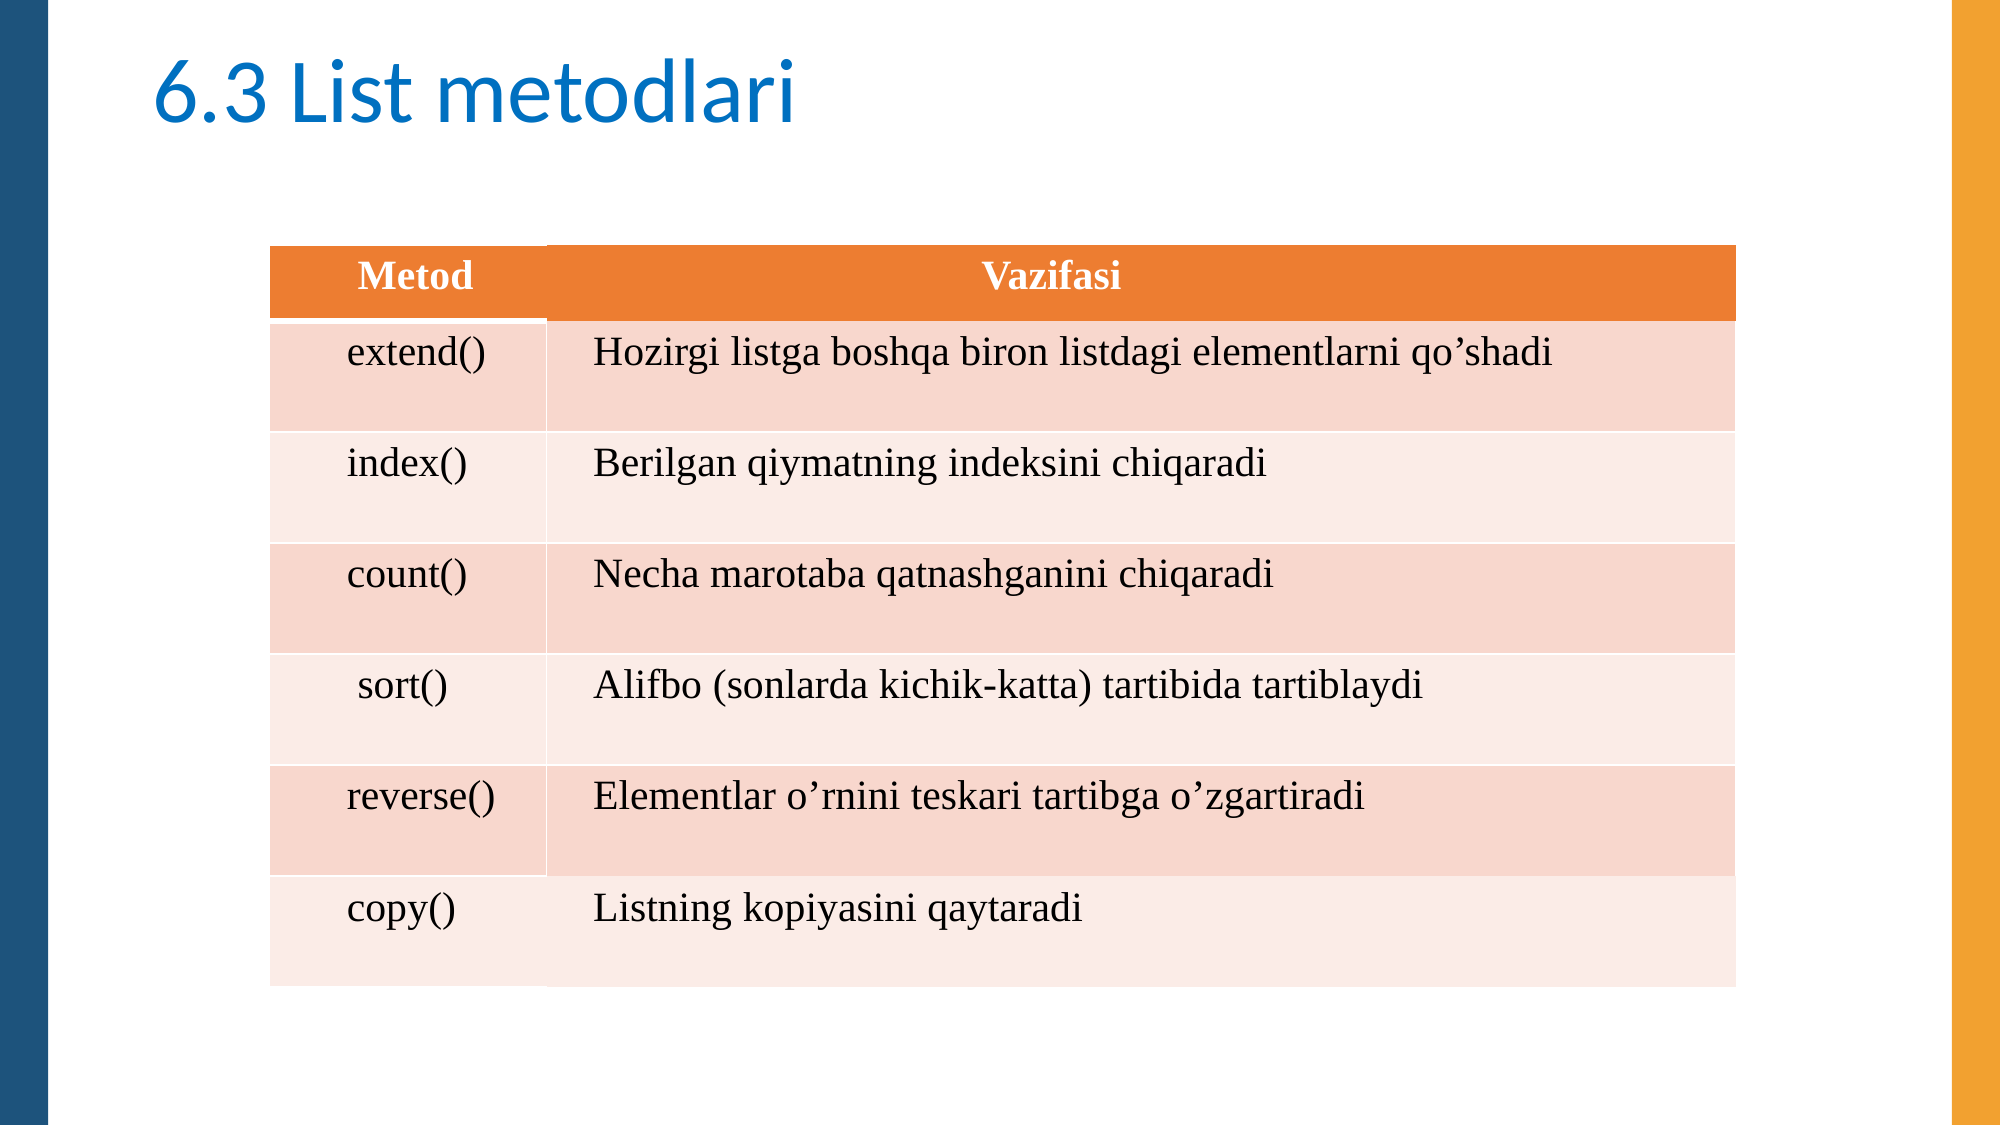

6.3 List metodlari

| Metod | Vazifasi |
| --- | --- |
| extend() | Hozirgi listga boshqa biron listdagi elementlarni qo’shadi |
| index() | Berilgan qiymatning indeksini chiqaradi |
| count() | Necha marotaba qatnashganini chiqaradi |
| sort() | Alifbo (sonlarda kichik-katta) tartibida tartiblaydi |
| reverse() | Elementlar o’rnini teskari tartibga o’zgartiradi |
| copy() | Listning kopiyasini qaytaradi |